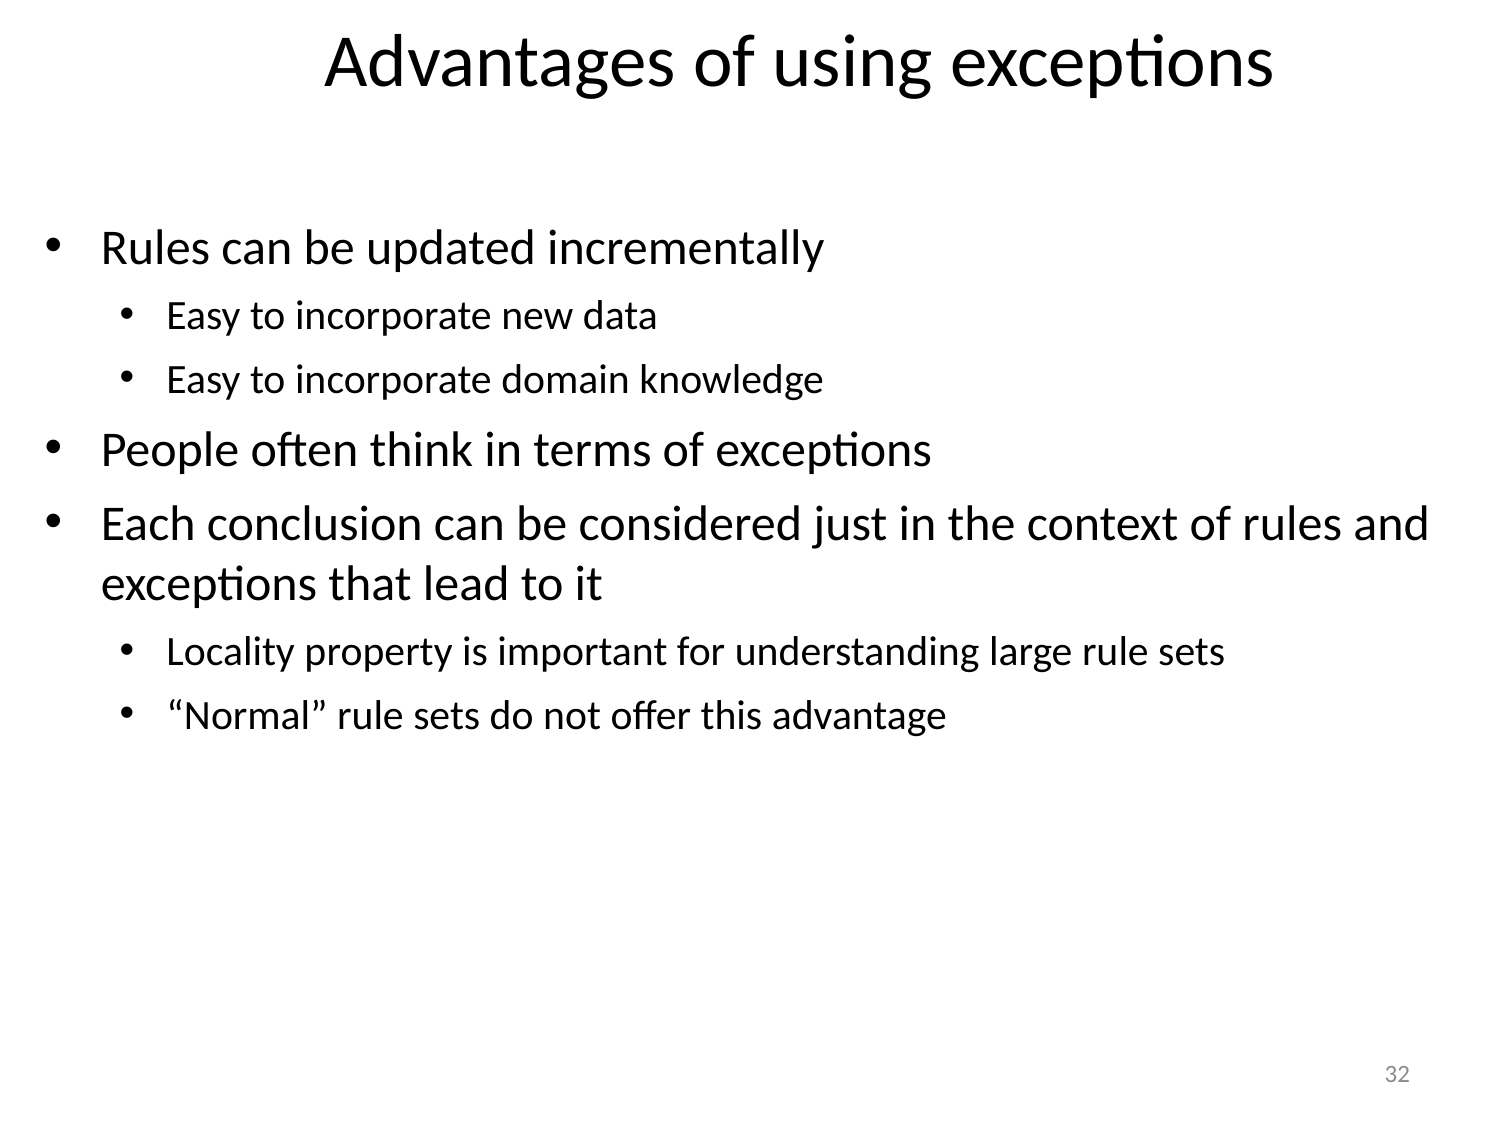

Advantages of using exceptions
Rules can be updated incrementally
Easy to incorporate new data
Easy to incorporate domain knowledge
People often think in terms of exceptions
Each conclusion can be considered just in the context of rules and exceptions that lead to it
Locality property is important for understanding large rule sets
“Normal” rule sets do not offer this advantage
32